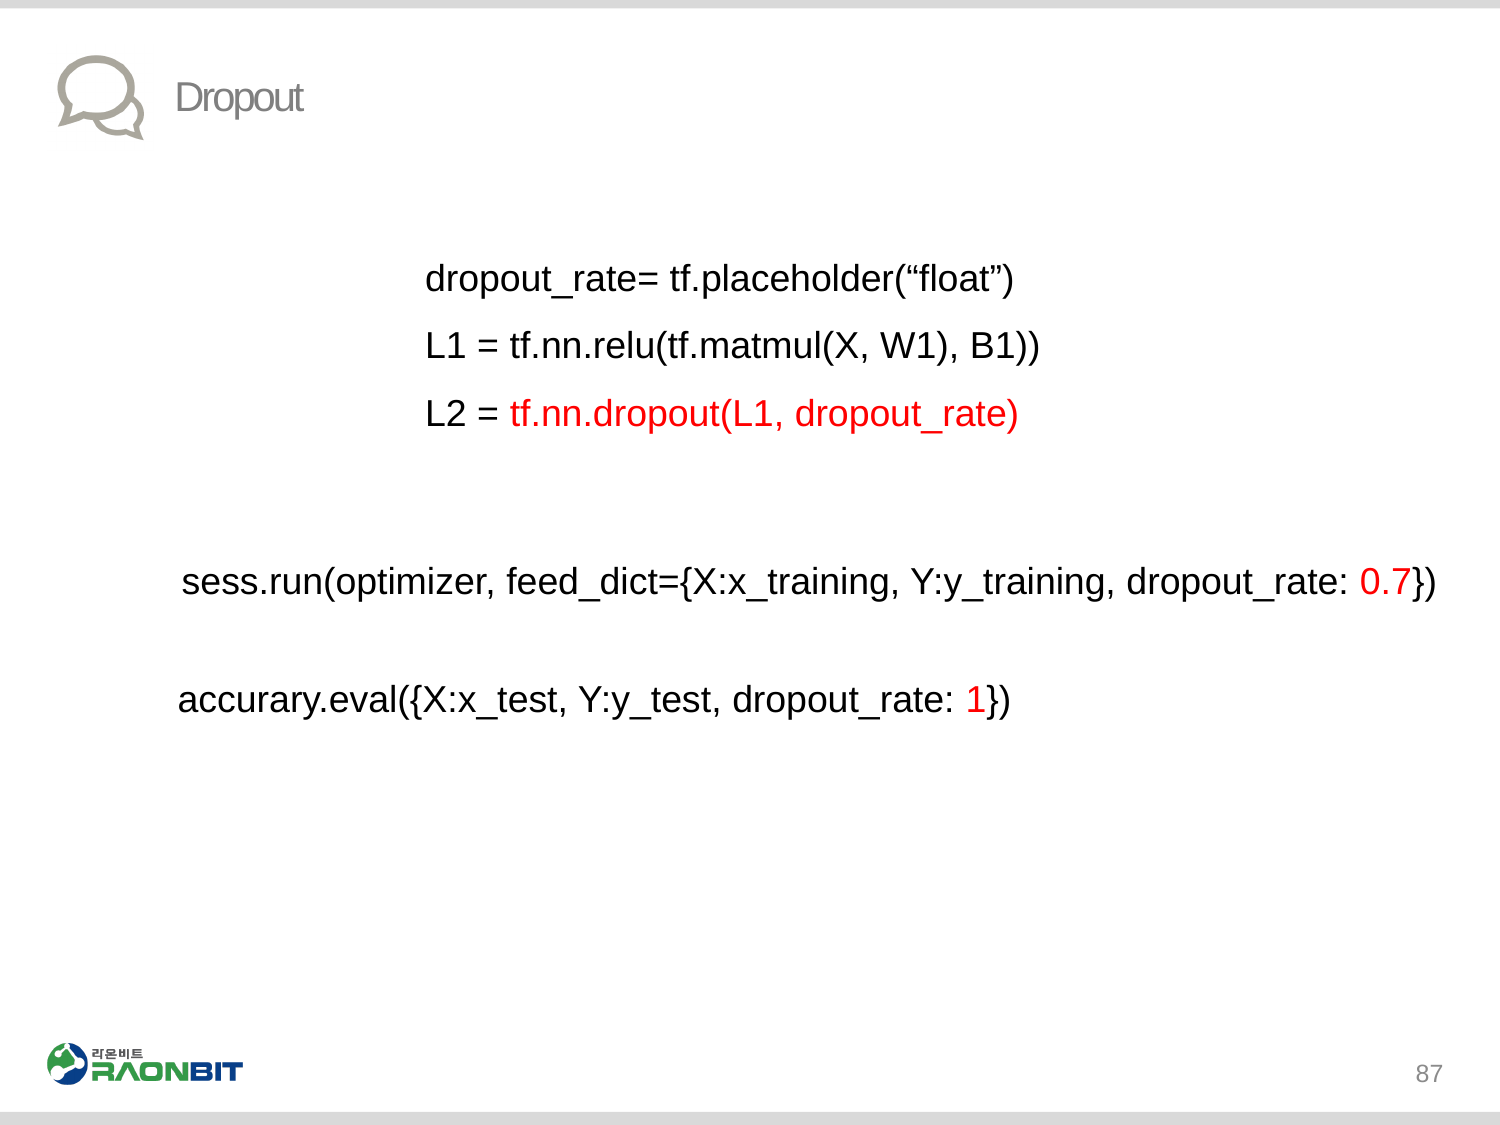

# Dropout
dropout_rate= tf.placeholder(“float”)
L1 = tf.nn.relu(tf.matmul(X, W1), B1))
L2 = tf.nn.dropout(L1, dropout_rate)
sess.run(optimizer, feed_dict={X:x_training, Y:y_training, dropout_rate: 0.7})
accurary.eval({X:x_test, Y:y_test, dropout_rate: 1})
87